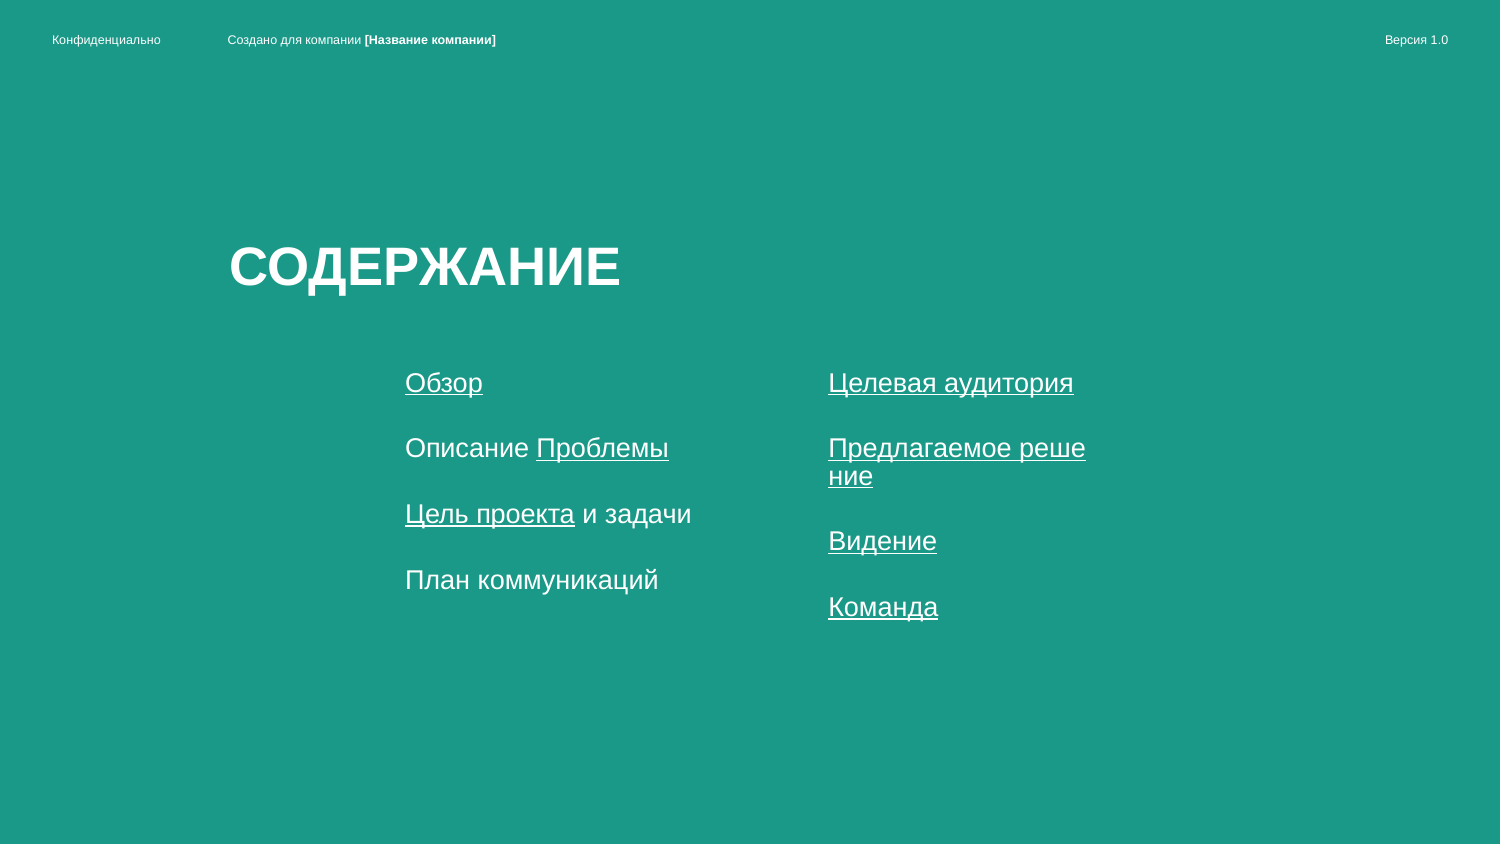

# СОДЕРЖАНИЕ
Обзор
Описание Проблемы
Цель проекта и задачи
План коммуникаций
Целевая аудитория
Предлагаемое решение
Видение
Команда